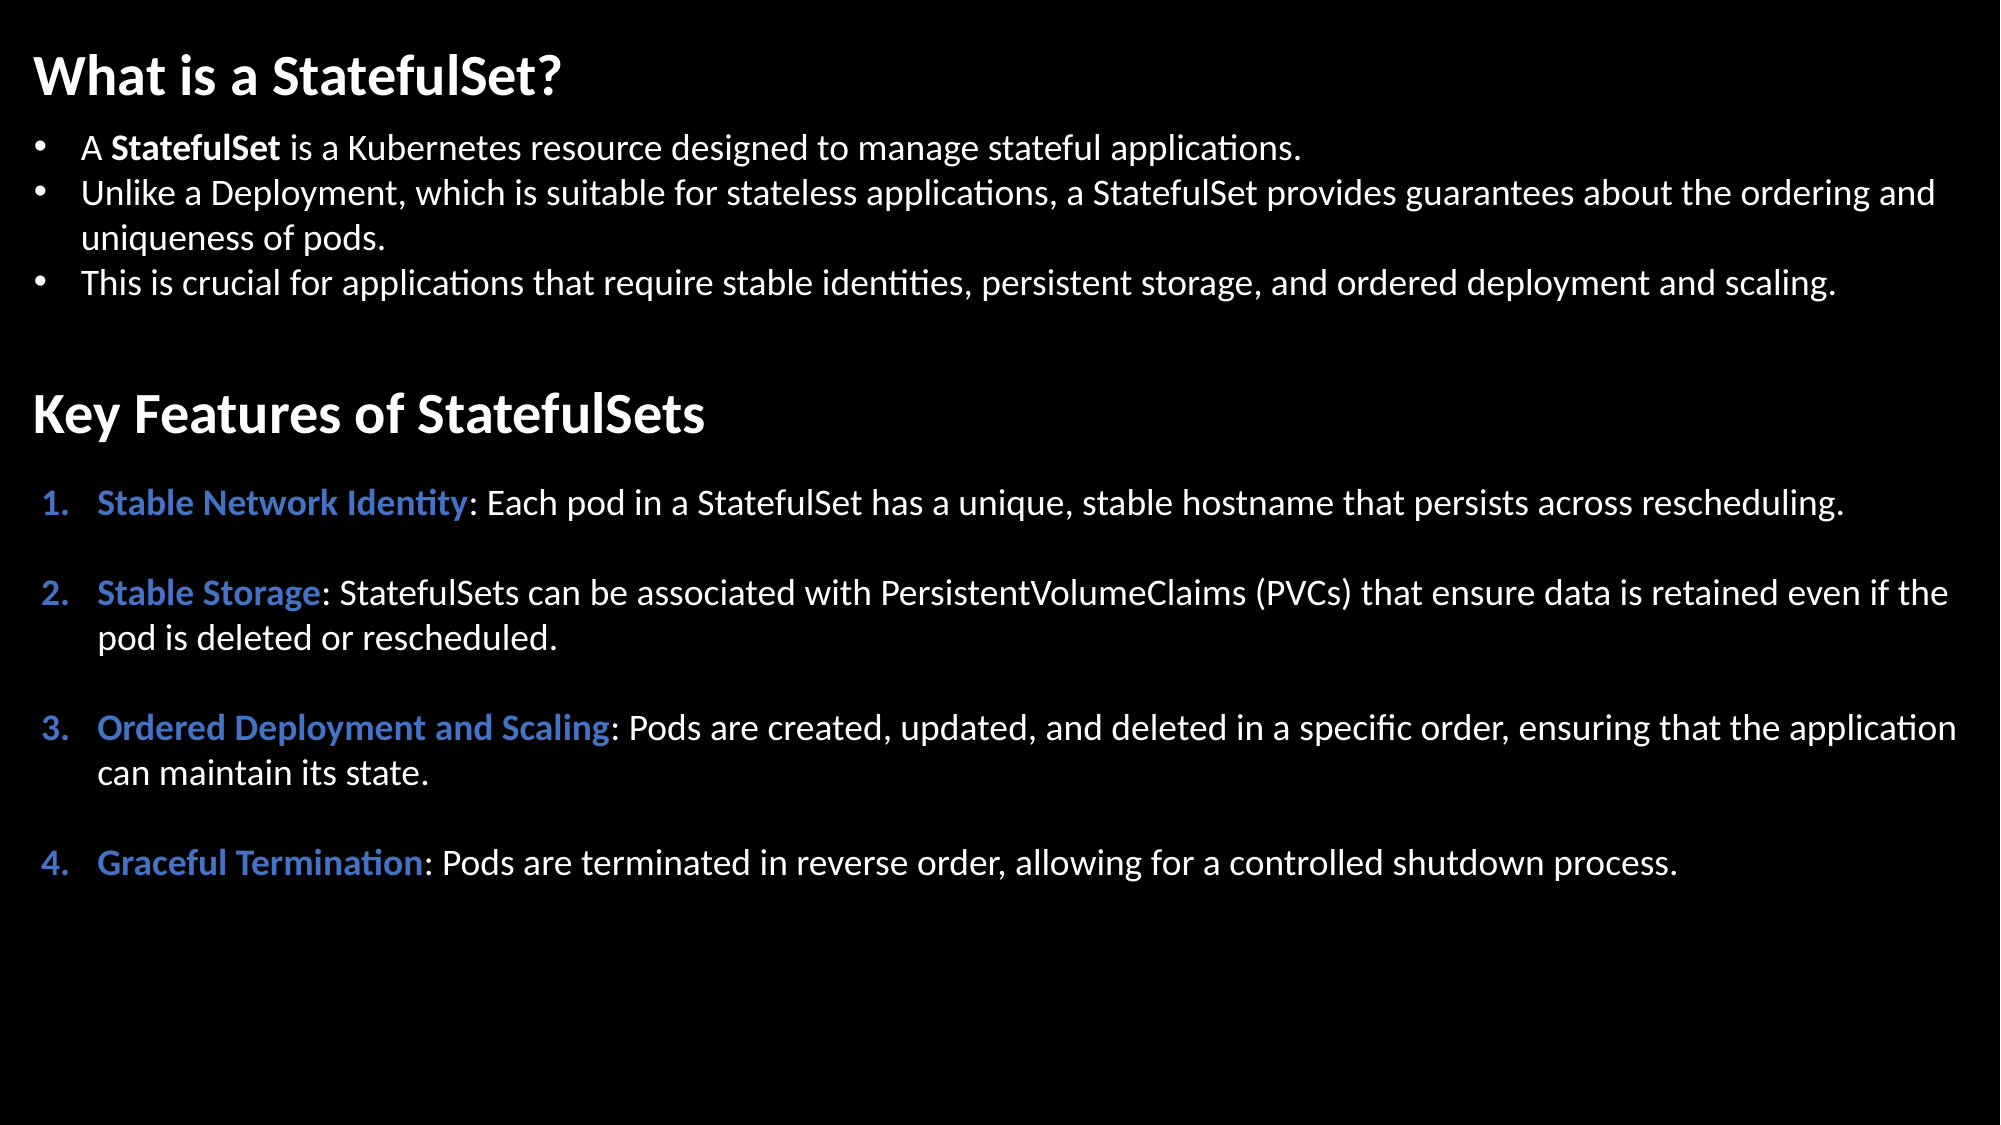

What is a StatefulSet?
A StatefulSet is a Kubernetes resource designed to manage stateful applications.
Unlike a Deployment, which is suitable for stateless applications, a StatefulSet provides guarantees about the ordering and uniqueness of pods.
This is crucial for applications that require stable identities, persistent storage, and ordered deployment and scaling.
Key Features of StatefulSets
Stable Network Identity: Each pod in a StatefulSet has a unique, stable hostname that persists across rescheduling.

Stable Storage: StatefulSets can be associated with PersistentVolumeClaims (PVCs) that ensure data is retained even if the pod is deleted or rescheduled.

Ordered Deployment and Scaling: Pods are created, updated, and deleted in a specific order, ensuring that the application can maintain its state.

Graceful Termination: Pods are terminated in reverse order, allowing for a controlled shutdown process.